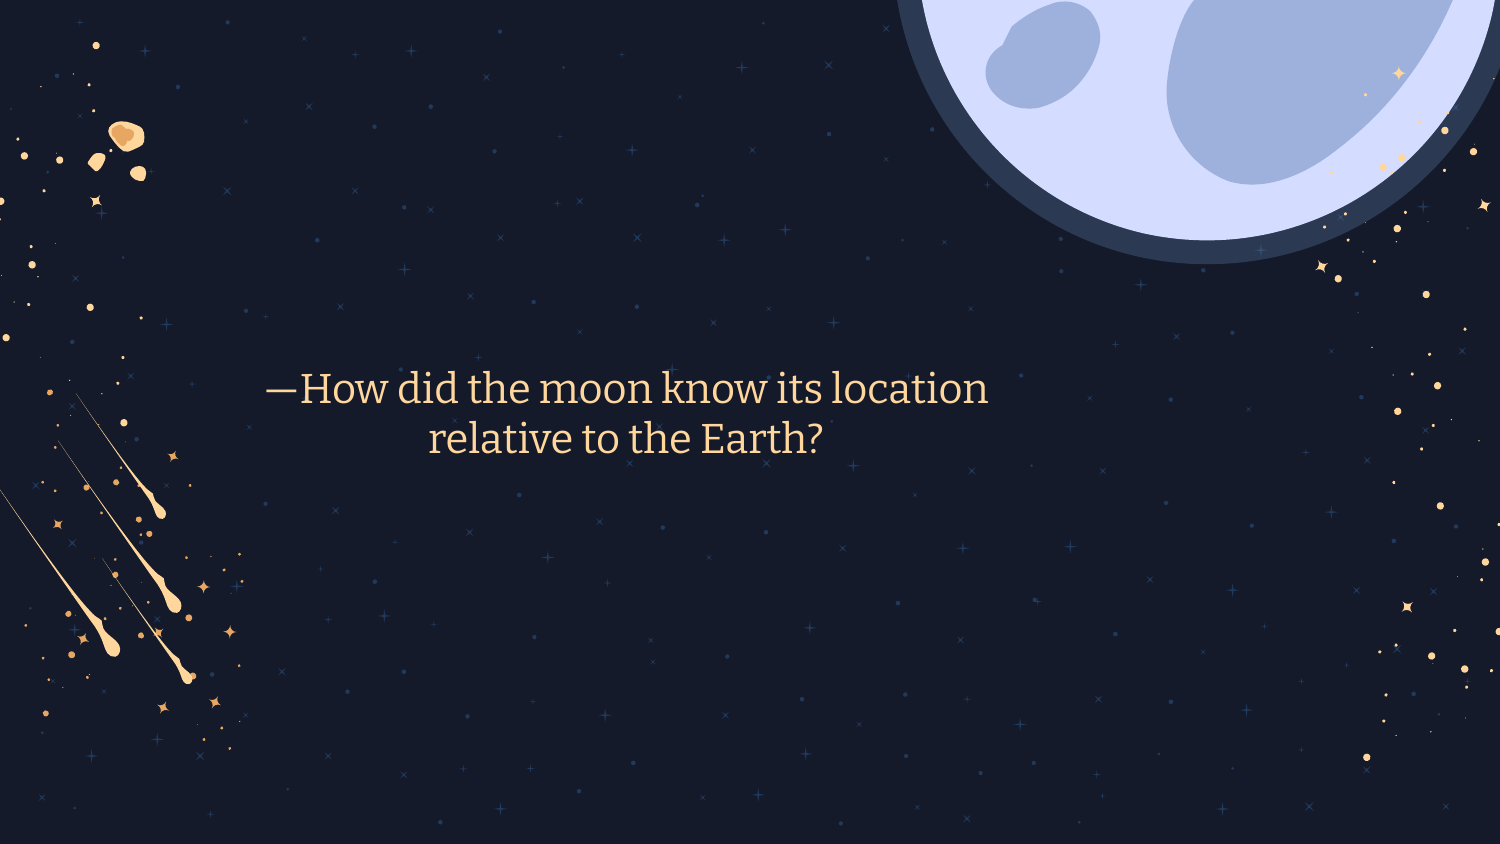

# —How did the moon know its location relative to the Earth?